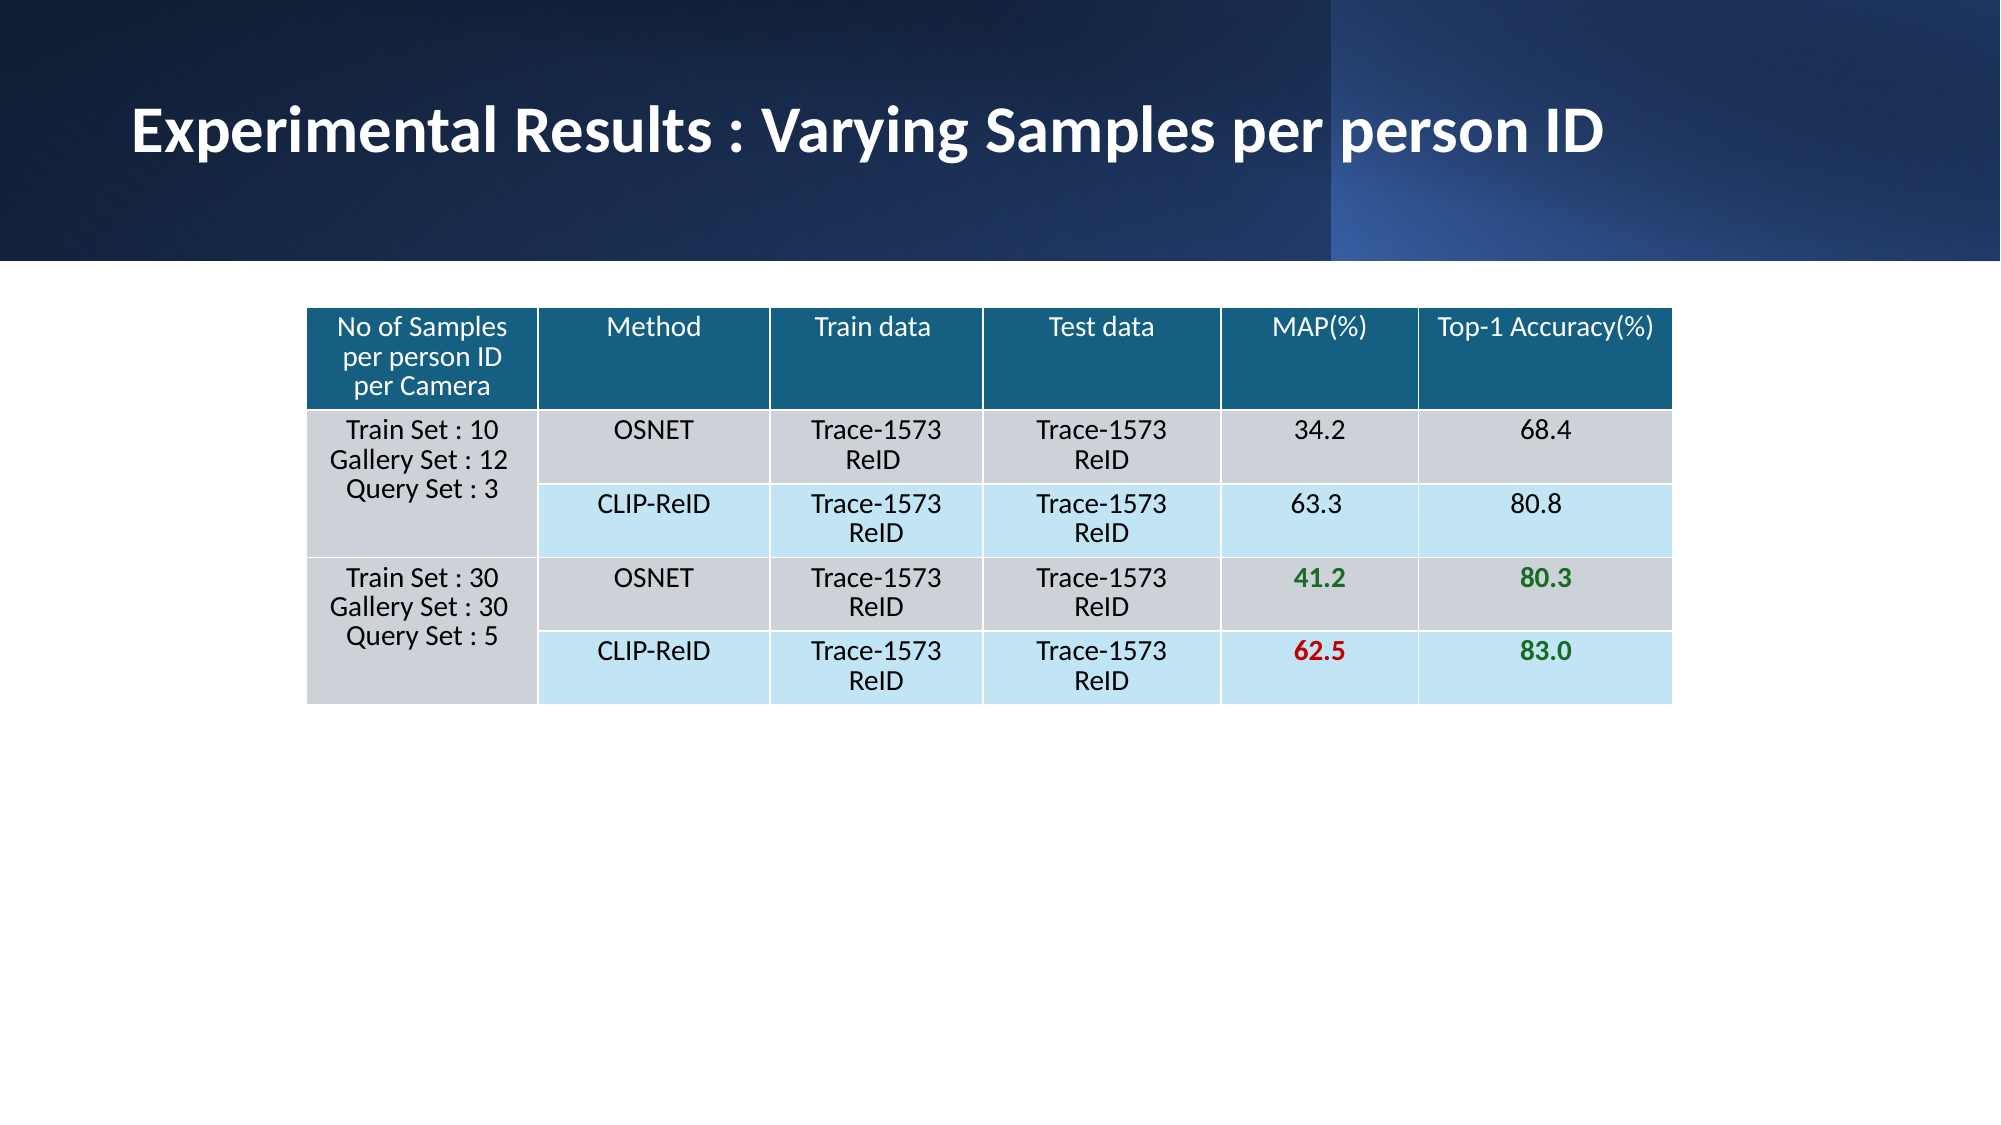

# Experimental Results : Varying Samples per person ID
| No of Samples per person ID per Camera | Method | Train data | Test data | MAP(%) | Top-1 Accuracy(%) |
| --- | --- | --- | --- | --- | --- |
| Train Set : 10 Gallery Set : 12 Query Set : 3 | OSNET | Trace-1573 ReID | Trace-1573 ReID | 34.2 | 68.4 |
|  | CLIP-ReID | Trace-1573 ReID | Trace-1573 ReID | 63.3 | 80.8 |
| Train Set : 30 Gallery Set : 30  Query Set : 5 | OSNET | Trace-1573 ReID | Trace-1573 ReID | 41.2 | 80.3 |
|  | CLIP-ReID | Trace-1573 ReID | Trace-1573 ReID | 62.5 | 83.0 |